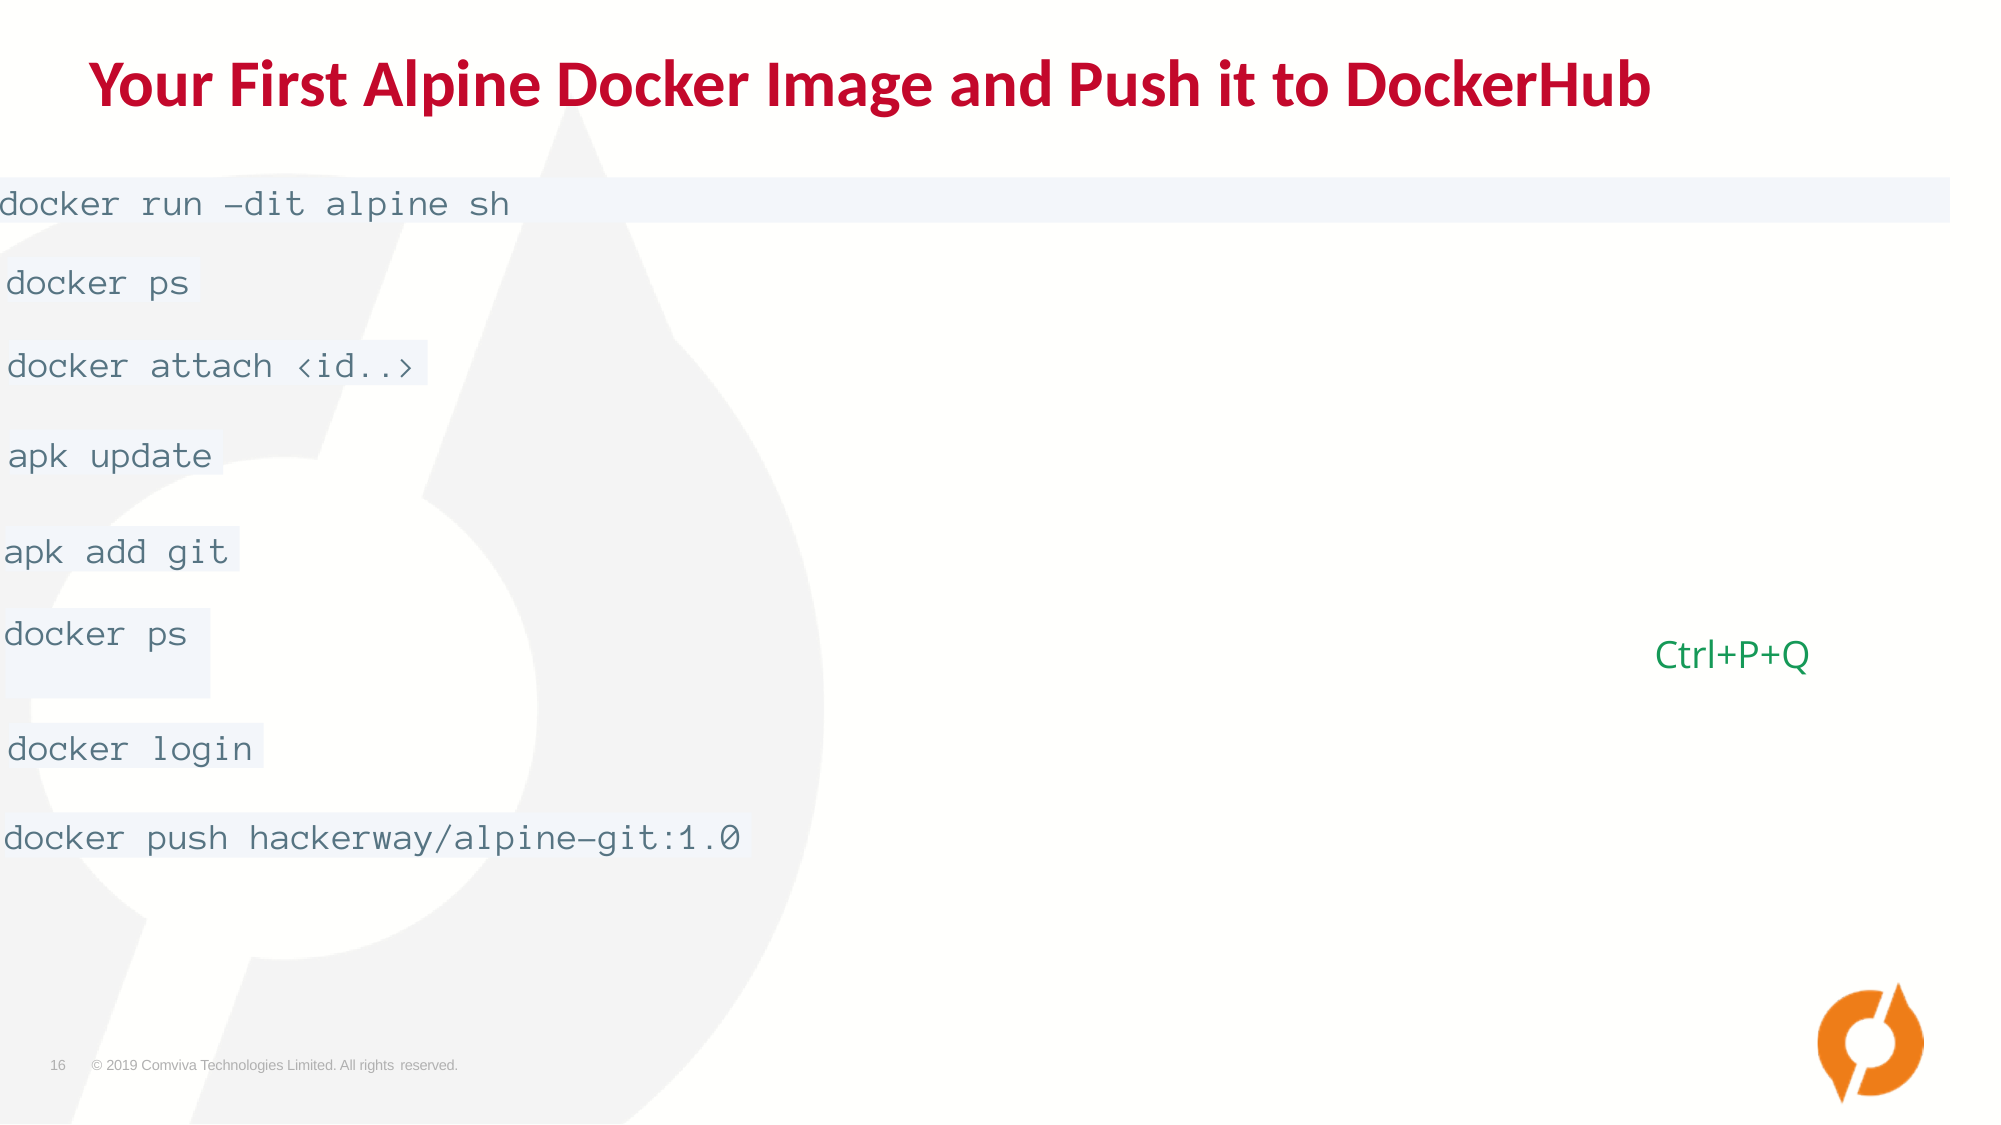

# Your First Alpine Docker Image and Push it to DockerHub
docker run -dit alpine sh
docker ps
docker attach <id..>
apk update
apk add git
docker ps
Ctrl+P+Q
docker login
docker push hackerway/alpine-git:1.0
16
© 2019 Comviva Technologies Limited. All rights reserved.